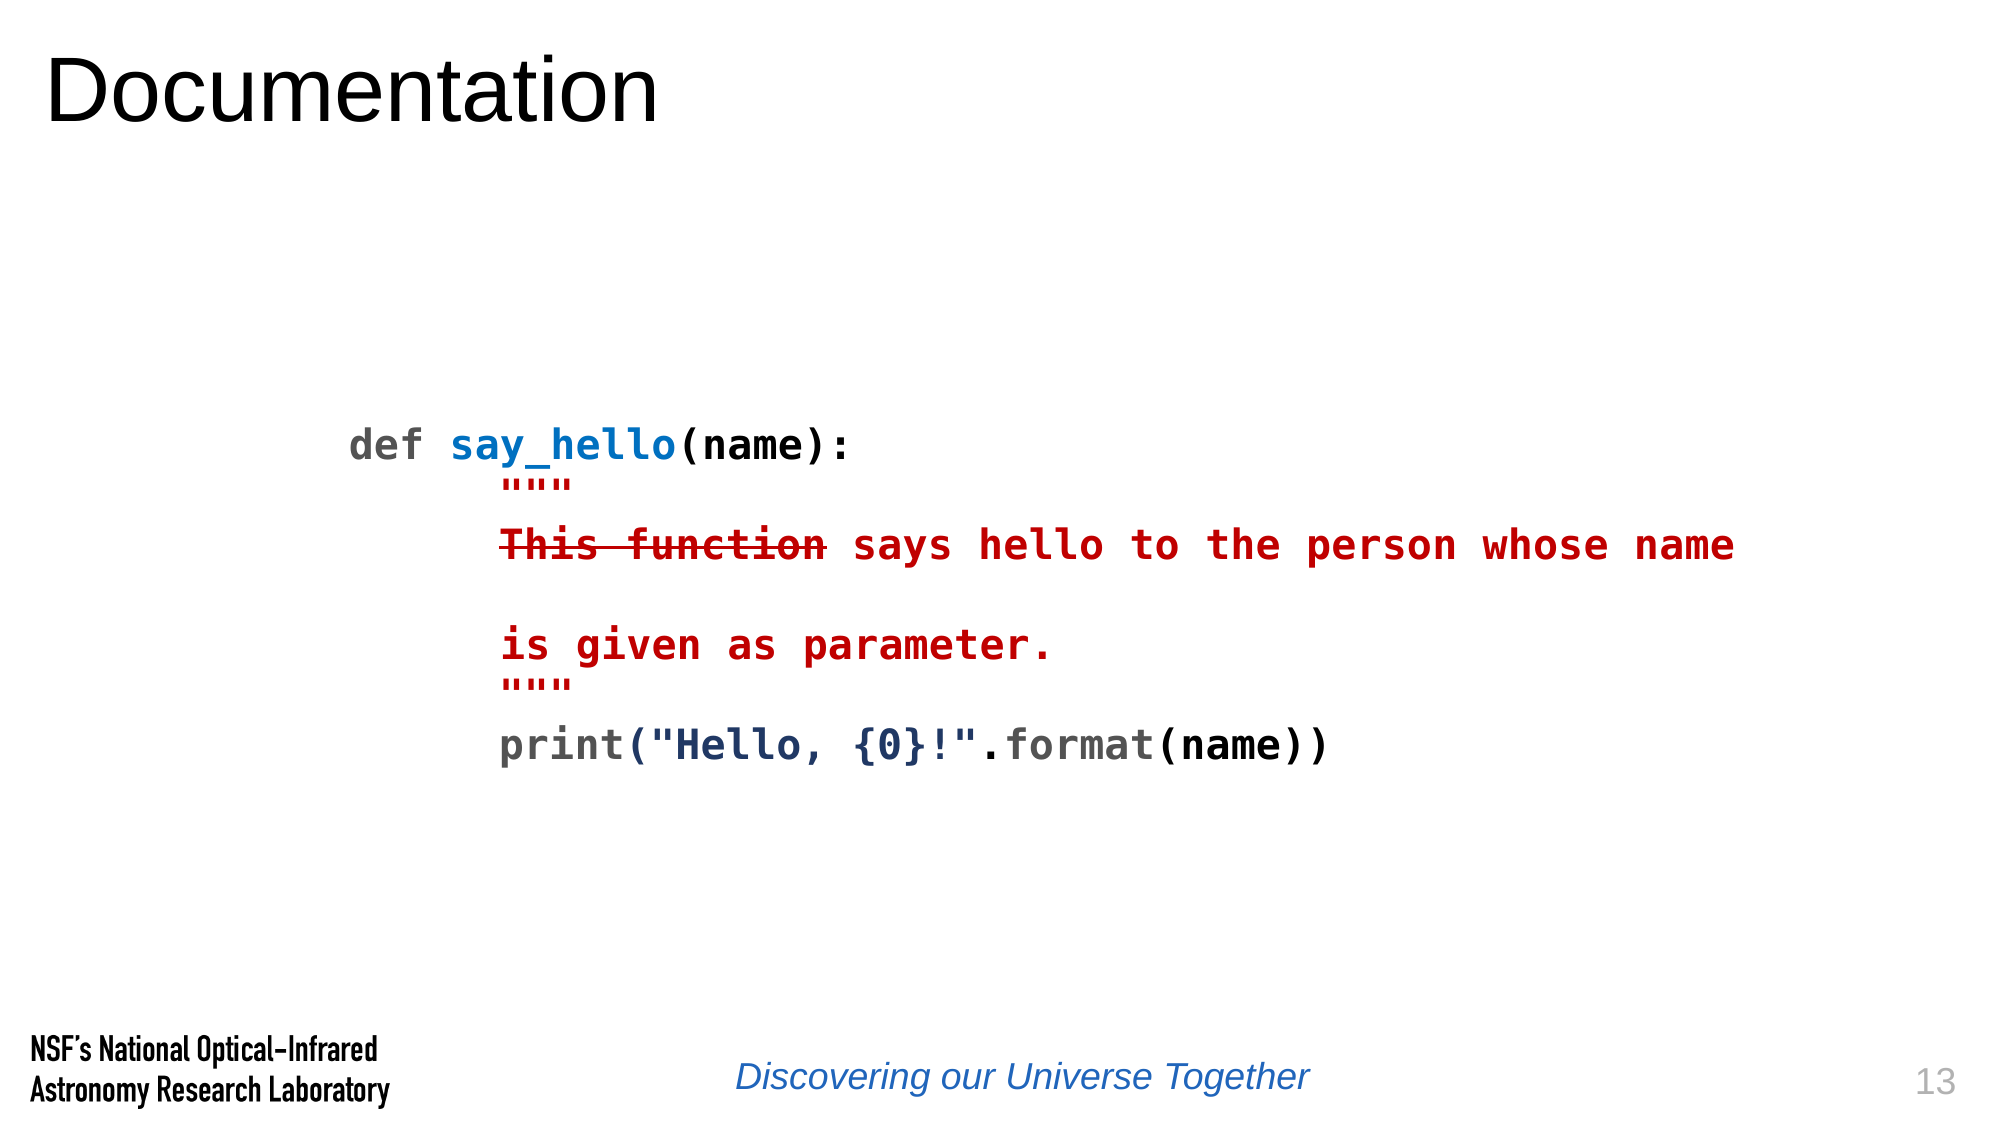

# Documentation
def say_hello(name):
	"""
	This function says hello to the person whose name
      is given as parameter.
	"""
	print("Hello, {0}!".format(name))
13